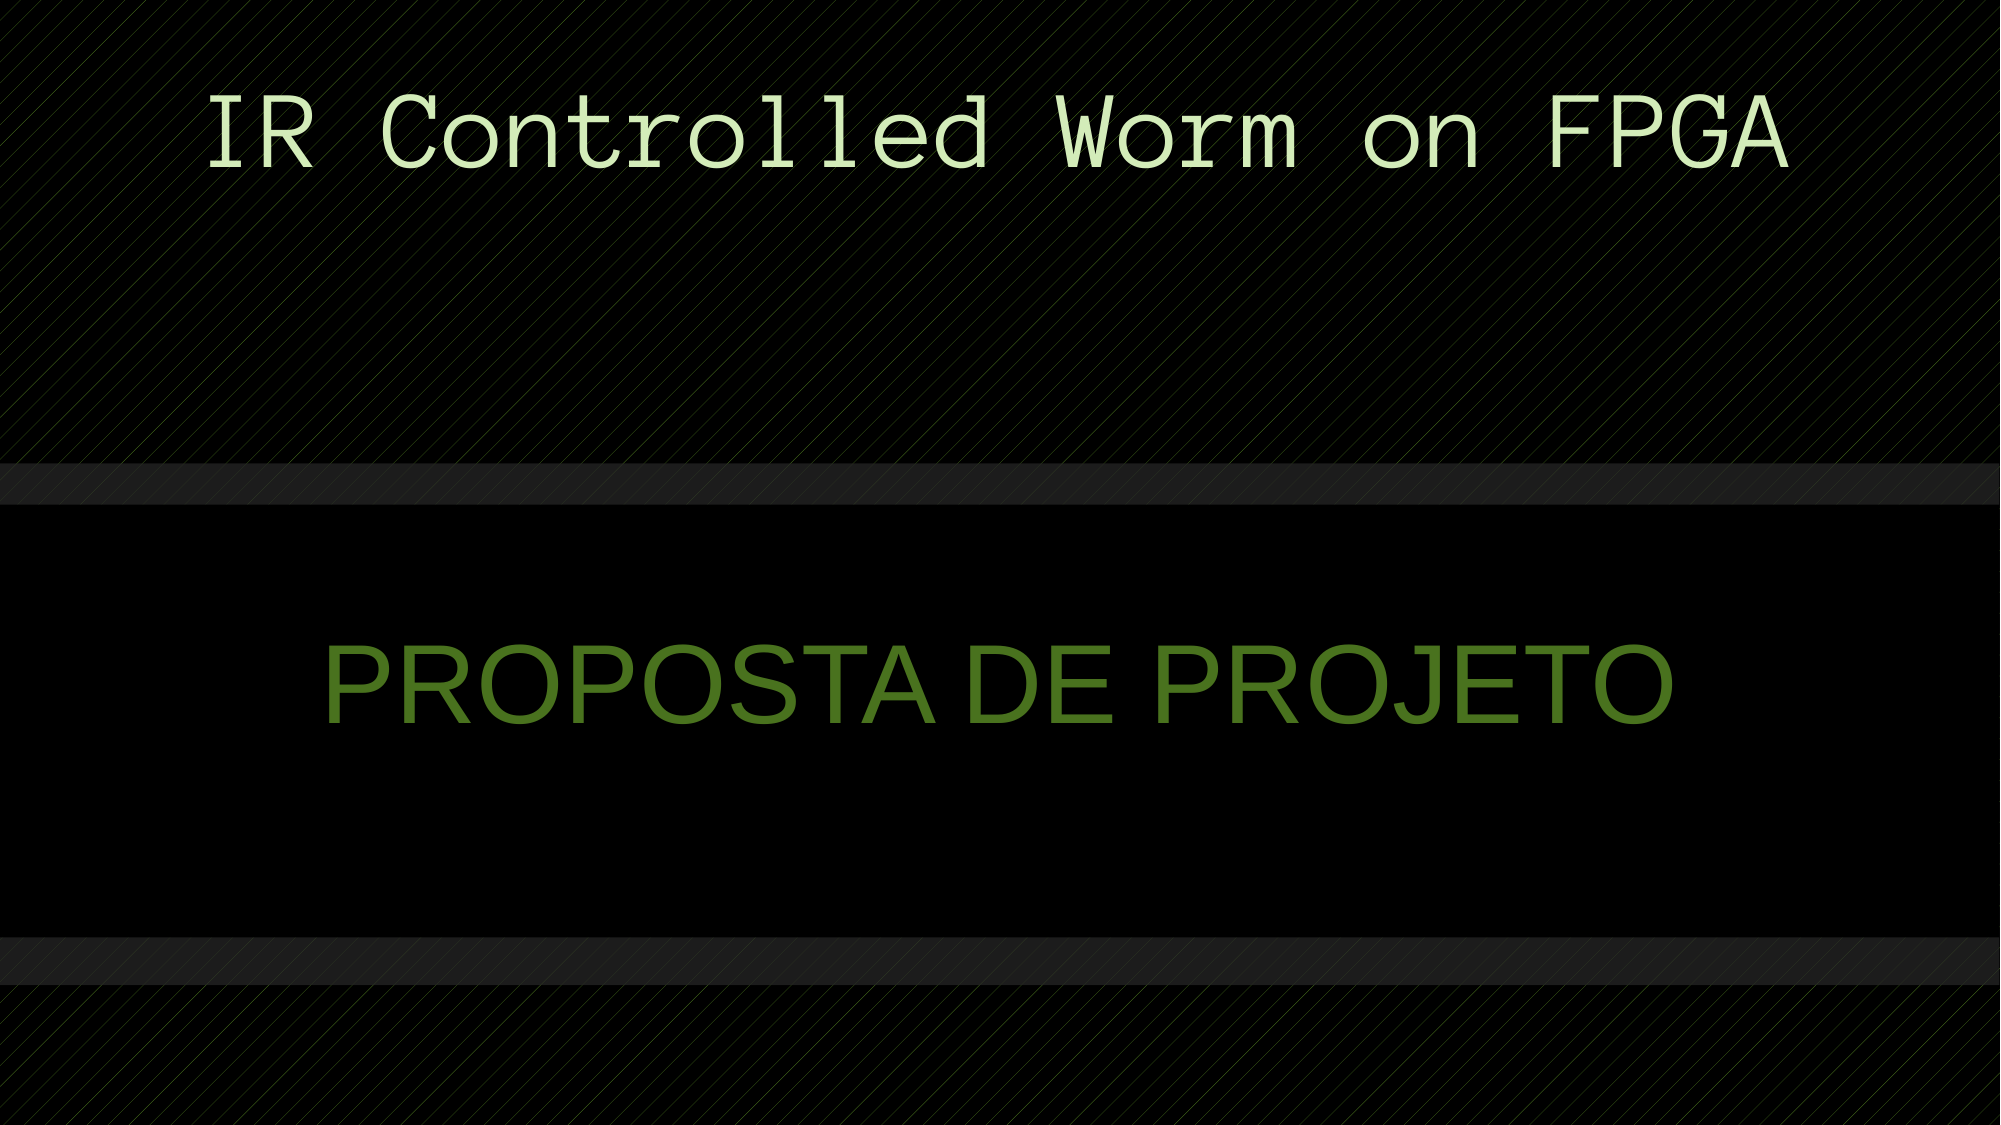

# IR Controlled Worm on FPGA
PROPOSTA DE PROJETO